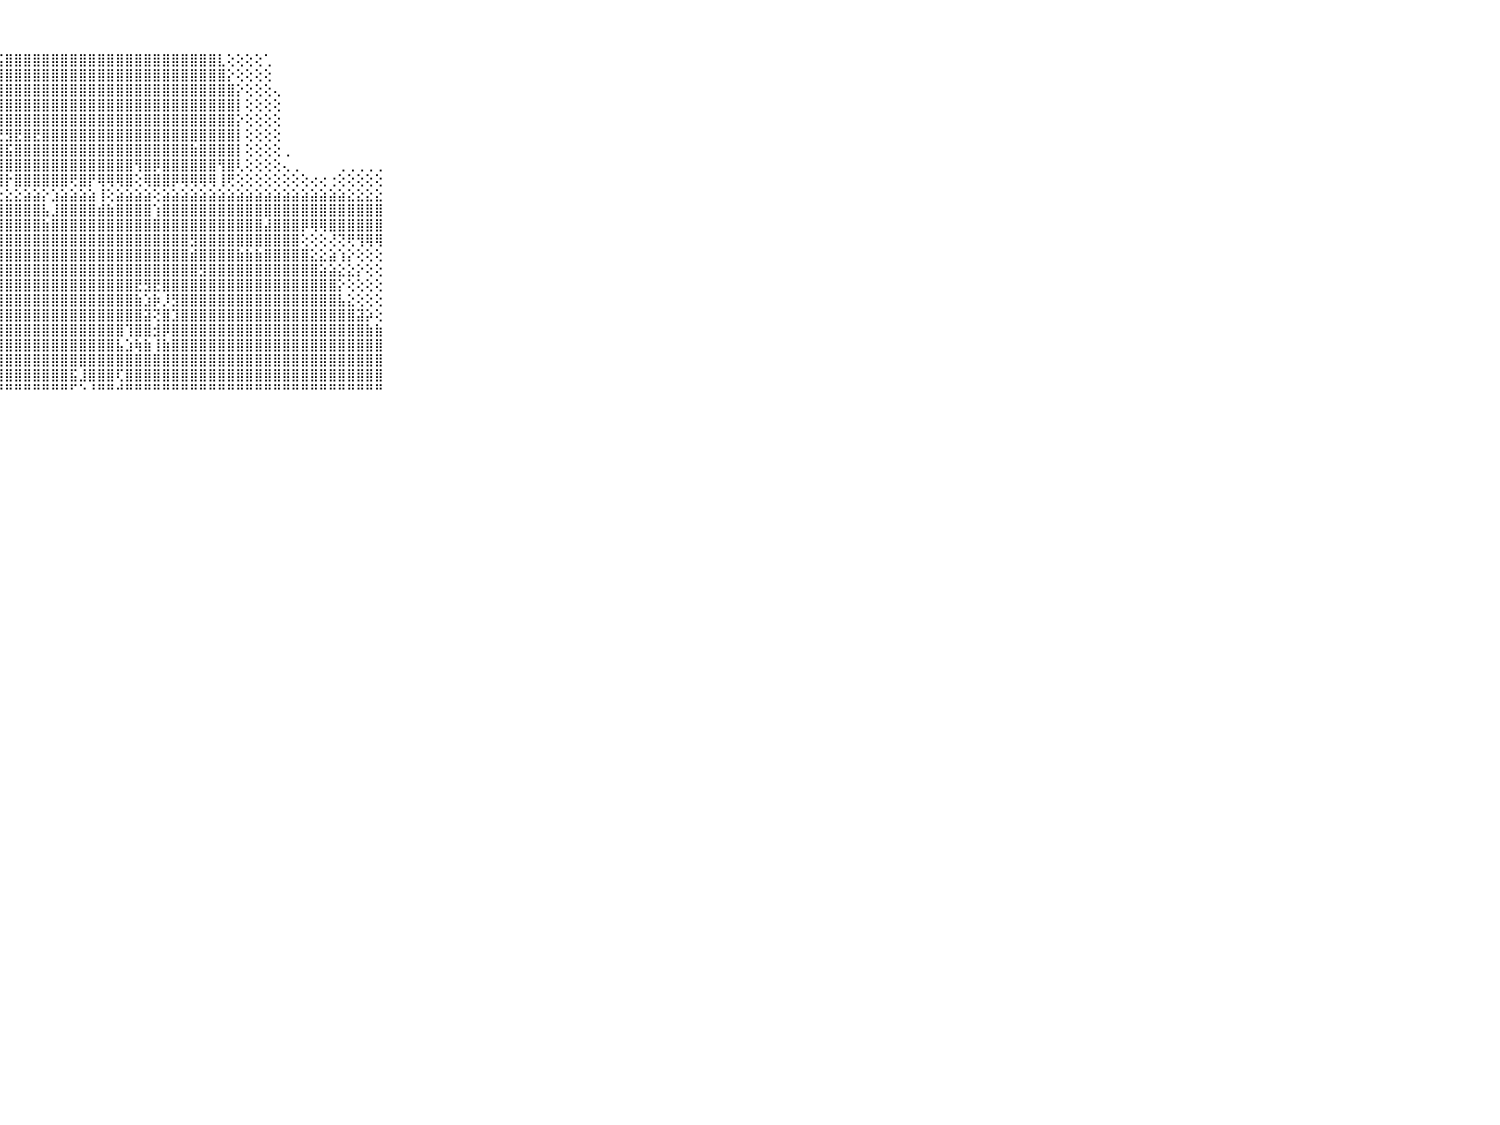

⠀⠀⠀⠀⠀⠀⠀⠀⠀⠀⠀⠀⠀⠀⠀⠀⠀⠀⠀⠀⠀⢄⢔⢕⢕⢱⣿⣯⣿⣿⣿⣿⣿⣿⣿⣿⣿⣿⣿⣿⣿⣿⣿⣿⣿⣿⣿⣿⣿⣿⣿⣇⢕⢕⢕⢕⢁⠀⠀⠀⠀⠀⠀⠀⠀⠀⠀⠀⠀⠀⠀⠀⠀⠀⠀⠀⠀⠀⠀⠀⠀
⠀⠀⠀⠀⠀⠀⠀⠀⠀⠀⠀⠀⠀⠀⠀⠀⠀⠀⠀⠀⢔⢕⢕⢕⢕⣼⣿⣿⣿⣿⣿⣿⣿⣿⣿⣿⣿⣿⣿⣿⣿⣿⣿⣿⣿⣿⣿⣿⣿⣿⣿⣿⡕⢕⢕⢕⢕⠀⠀⠀⠀⠀⠀⠀⠀⠀⠀⠀⠀⠀⠀⠀⠀⠀⠀⠀⠀⠀⠀⠀⠀
⠀⠀⠀⠀⠀⠀⠀⠀⠀⠀⠀⠀⠀⠀⠀⠀⠀⠀⠀⠀⢕⢕⢕⢕⣸⣿⣿⣿⣿⣿⣿⣿⣿⣿⣿⣿⣿⣿⣿⣿⣿⣿⣿⣿⣿⣿⣿⣿⣿⣿⣿⣿⣿⡕⢕⢕⢕⢄⠀⠀⠀⠀⠀⠀⠀⠀⠀⠀⠀⠀⠀⠀⠀⠀⠀⠀⠀⠀⠀⠀⠀
⠀⠀⠀⠀⠀⠀⠀⠀⠀⠀⠀⠀⠀⠀⠀⠀⠀⠀⢀⢕⢕⢕⢕⢕⣽⣿⣿⣿⣿⣿⣿⣿⣿⣿⣿⣿⣿⣿⣿⣿⣿⣿⣿⣿⣿⣿⣿⣿⣿⣿⣿⣿⣿⡇⢕⢕⢕⢕⠀⠀⠀⠀⠀⠀⠀⠀⠀⠀⠀⠀⠀⠀⠀⠀⠀⠀⠀⠀⠀⠀⠀
⠀⠀⠀⠀⠀⠀⠀⠀⠀⠀⠀⠀⠀⠀⠀⠀⠀⢔⢕⢕⢕⢕⢕⢕⢹⣿⣿⣿⣿⣿⣿⣿⣿⣿⣿⣿⣿⣿⣿⣿⣿⣿⣿⣿⣿⣿⣿⣿⣿⣿⣿⣿⣿⡕⢕⢕⢕⢕⠀⠀⠀⠀⠀⠀⠀⠀⠀⠀⠀⠀⠀⠀⠀⠀⠀⠀⠀⠀⠀⠀⠀
⠀⠀⠀⠀⠀⠀⠀⠀⠀⠀⠀⠀⠀⠀⠀⢀⢕⢕⢕⢕⢕⢕⢕⢕⢸⣿⣿⣟⣻⣟⣿⣟⣿⣿⣿⣿⣿⣿⣿⣿⣿⣿⣿⣿⣿⣿⣿⣿⣿⣿⣿⣿⣿⡇⢕⢕⢕⢕⠀⠀⠀⠀⠀⠀⠀⠀⠀⠀⠀⠀⠀⠀⠀⠀⠀⠀⠀⠀⠀⠀⠀
⠀⠀⠀⠀⠀⠀⠀⠀⠀⠀⠀⠀⠀⠀⢔⢔⢕⢕⢕⢕⢕⢕⡇⢕⢸⣿⣿⣿⣯⣿⣿⣿⣿⣿⣿⣿⣿⣿⣿⣿⣿⣿⣿⣿⣿⣿⣿⣿⣷⣿⣿⣿⣿⡇⢕⢕⢕⢕⢀⠀⠀⠀⠀⠀⠀⠀⠀⠀⠀⠀⠀⠀⠀⠀⠀⠀⠀⠀⠀⠀⠀
⠀⠀⠀⠀⠀⠀⠀⠀⠀⠀⠀⠀⠀⢑⢕⢕⢕⢕⢕⢕⢕⢕⢕⢕⢸⣿⡿⣿⣿⣿⣿⣿⣿⣿⣿⣿⣿⣿⣿⣿⣿⣿⢻⣿⡿⣿⣿⣿⣿⣿⣿⢻⣿⢇⢕⢕⢕⢕⢄⢀⠀⠀⠀⠀⢀⢀⢀⢀⢀⠀⠀⠀⠀⠀⠀⠀⠀⠀⠀⠀⠀
⠀⠀⠀⠀⠀⠀⠀⠀⠀⠀⠀⠀⠀⠕⢕⢕⢕⢕⢕⢕⢕⣕⢕⢕⢕⣿⡇⣿⡗⣿⣿⣿⣿⣿⣿⢟⣿⡟⢿⢿⢿⣿⢕⢿⣿⣿⡿⢿⢿⢿⢿⢸⢟⢕⢕⢕⢕⢕⢕⢕⢕⢔⢔⢐⢕⢕⢕⢕⢕⠀⠀⠀⠀⠀⠀⠀⠀⠀⠀⠀⠀
⠀⠀⠀⠀⠀⠀⠀⠀⠀⠀⠀⣀⣀⣀⣔⣕⣕⣕⣕⣕⣕⣝⣜⣗⣕⣕⣕⣕⣕⣕⣵⣵⡕⣱⣵⣵⣵⣵⢸⢕⣵⣵⣵⣵⢕⣵⣵⣵⣵⣵⣵⣵⣵⣵⣵⣵⣵⣵⣵⣵⣵⣵⣵⣵⣵⣕⣕⣕⣕⠀⠀⠀⠀⠀⠀⠀⠀⠀⠀⠀⠀
⠀⠀⠀⠀⠀⠀⠀⠀⠀⠀⠀⣿⣿⣿⣿⣿⣿⣿⣿⣿⣿⣿⣿⣿⣿⣿⣿⣿⣿⣿⣿⣿⣧⣸⣿⣿⣿⣿⣾⣷⣿⣿⣿⣿⢱⣿⣿⣿⣿⣿⣿⣿⣿⣿⣿⣿⣿⣿⣿⣿⣿⣿⣿⣿⣿⣿⣿⣿⣿⠀⠀⠀⠀⠀⠀⠀⠀⠀⠀⠀⠀
⠀⠀⠀⠀⠀⠀⠀⠀⠀⠀⠀⣾⣿⣿⣿⣿⣿⣿⣿⣿⣿⣻⣿⣿⣿⣿⣿⣿⣿⣿⣿⣿⣷⣿⣿⣿⣿⣿⣿⣿⣿⣿⣿⣿⣿⣿⣿⣿⣿⣿⣿⣿⣿⣿⣿⣿⣼⣿⣿⣿⡿⢿⢿⣿⣿⣿⣿⣿⣿⠀⠀⠀⠀⠀⠀⠀⠀⠀⠀⠀⠀
⠀⠀⠀⠀⠀⠀⠀⠀⠀⠀⠀⣵⣵⣵⣾⣿⣿⣿⢿⣿⣿⣿⣿⣿⣿⣿⣿⣿⣿⣿⣿⣿⣿⣿⣿⣿⣿⣿⣿⣿⣿⣿⣿⣿⣿⣿⣿⣿⣻⣿⣿⣿⣿⣿⣿⣿⣿⣿⣿⣿⢕⢕⢕⢜⢝⢟⢻⢿⢿⠀⠀⠀⠀⠀⠀⠀⠀⠀⠀⠀⠀
⠀⠀⠀⠀⠀⠀⠀⠀⠀⠀⠀⣻⣿⣿⣿⣿⣿⣿⣿⣿⣿⣟⣻⣽⣽⣿⣿⣿⣿⣿⣿⣿⣿⣿⣿⣿⣿⣿⣿⣿⣿⣿⣿⣿⣿⣿⣿⣿⣾⣿⣿⣿⣿⣷⣷⣷⣿⣿⣿⣿⣿⣕⣕⣵⢱⡕⢕⢕⢕⠀⠀⠀⠀⠀⠀⠀⠀⠀⠀⠀⠀
⠀⠀⠀⠀⠀⠀⠀⠀⠀⠀⠀⣿⣿⣿⣿⣿⣿⡿⢿⣿⣿⣿⣿⣿⣿⣿⣿⣿⣿⣿⣿⣿⣿⣿⣿⣿⣿⣿⣿⣿⣿⣿⣿⣿⣿⣿⣿⣿⣿⣻⣿⣿⣿⣿⣿⣿⣿⣿⣿⣿⣿⣿⣵⣵⣕⣕⡕⢕⢕⠀⠀⠀⠀⠀⠀⠀⠀⠀⠀⠀⠀
⠀⠀⠀⠀⠀⠀⠀⠀⠀⠀⠀⣿⣿⣿⣿⣯⣿⣿⣾⣿⣿⣯⣽⣾⣾⣿⣿⣿⣿⣿⣿⣿⣿⣿⣿⣿⣿⣿⣿⣿⣿⣿⣟⣻⣟⣿⣿⣿⣿⣿⣿⣿⣿⣿⣿⣿⣿⣿⣿⣿⣿⣿⣿⣿⡕⢕⢕⢕⢕⠀⠀⠀⠀⠀⠀⠀⠀⠀⠀⠀⠀
⠀⠀⠀⠀⠀⠀⠀⠀⠀⠀⠀⣿⣿⣿⣿⣿⣿⣿⣿⣿⣿⡟⢏⣹⣿⣿⣿⣿⣿⣿⣿⣿⣿⣿⣿⣿⣿⣿⣿⣿⣿⣿⣷⣱⡷⡸⣻⣿⣿⣿⣿⣿⣿⣿⣿⣿⣿⣿⣿⣿⣿⣿⣿⣿⣧⣕⢕⢕⢕⠀⠀⠀⠀⠀⠀⠀⠀⠀⠀⠀⠀
⠀⠀⠀⠀⠀⠀⠀⠀⠀⠀⠀⣿⣿⣿⣿⣿⣟⣻⣿⣿⣿⣿⣿⣿⣿⣿⣿⣿⣿⣿⣿⣿⣿⣿⣿⣿⣿⣿⣿⣿⣿⣿⣿⣽⢝⣿⣹⣿⣿⣿⣿⣿⣿⣿⣿⣿⣿⣿⣿⣿⣿⣿⣿⣿⣿⣿⣽⡵⢕⠀⠀⠀⠀⠀⠀⠀⠀⠀⠀⠀⠀
⠀⠀⠀⠀⠀⠀⠀⠀⠀⠀⠀⣿⣿⣿⡟⢟⢻⣿⢻⣿⣿⣿⣿⣿⣿⣿⣿⣿⣿⣿⣿⣿⣿⣿⣿⣿⣿⣿⣿⣿⣿⢹⣿⣿⣺⡿⣿⣿⣿⣿⣿⣿⣿⣿⣿⣿⣿⣿⣿⣿⣿⣿⣿⣿⣿⣿⣿⣷⣷⠀⠀⠀⠀⠀⠀⠀⠀⠀⠀⠀⠀
⠀⠀⠀⠀⠀⠀⠀⠀⠀⠀⠀⢕⢸⣕⣱⣵⣼⣿⣾⣿⣿⣿⣿⣿⣿⣿⣿⣿⣿⣿⣿⣿⣿⣿⣿⣿⣿⣿⣿⣿⣧⣱⢷⣷⢸⣷⣿⣿⣿⣿⣿⣿⣿⣿⣿⣿⣿⣿⣿⣿⣿⣿⣿⣿⣿⣿⣿⣿⣿⠀⠀⠀⠀⠀⠀⠀⠀⠀⠀⠀⠀
⠀⠀⠀⠀⠀⠀⠀⠀⠀⠀⠀⢟⡇⣿⣿⣿⣿⣿⣿⣿⣿⣿⣿⣿⣿⣿⣿⣿⣿⣿⣿⣿⣿⣿⣿⣿⣿⣿⣿⣿⣿⣿⣿⣿⣿⣿⣿⣿⣿⣿⣿⣿⣿⣿⣿⣿⣿⣿⣿⣿⣿⣿⣿⣿⣿⣿⣿⣿⣿⠀⠀⠀⠀⠀⠀⠀⠀⠀⠀⠀⠀
⠀⠀⠀⠀⠀⠀⠀⠀⠀⠀⠀⢱⣵⣿⣿⣿⣿⣿⣿⣿⣿⣿⣿⣿⣿⣿⣿⣿⣿⣿⣿⣿⣿⣿⣿⣯⣸⣿⣿⣿⢏⣿⣿⣿⣿⣿⣿⣿⣿⣿⣿⣿⣿⣿⣿⣿⣿⣿⣿⣿⣿⣿⣿⣿⣿⣿⣿⣿⣿⠀⠀⠀⠀⠀⠀⠀⠀⠀⠀⠀⠀
⠀⠀⠀⠀⠀⠀⠀⠀⠀⠀⠀⠛⠛⠛⠛⠛⠛⠛⠛⠛⠛⠛⠛⠛⠛⠛⠛⠛⠛⠛⠛⠛⠛⠛⠛⠋⠑⠘⠛⠛⠚⠛⠛⠛⠛⠛⠛⠛⠛⠛⠛⠛⠛⠛⠛⠛⠛⠛⠛⠛⠛⠛⠛⠛⠛⠛⠛⠛⠛⠀⠀⠀⠀⠀⠀⠀⠀⠀⠀⠀⠀